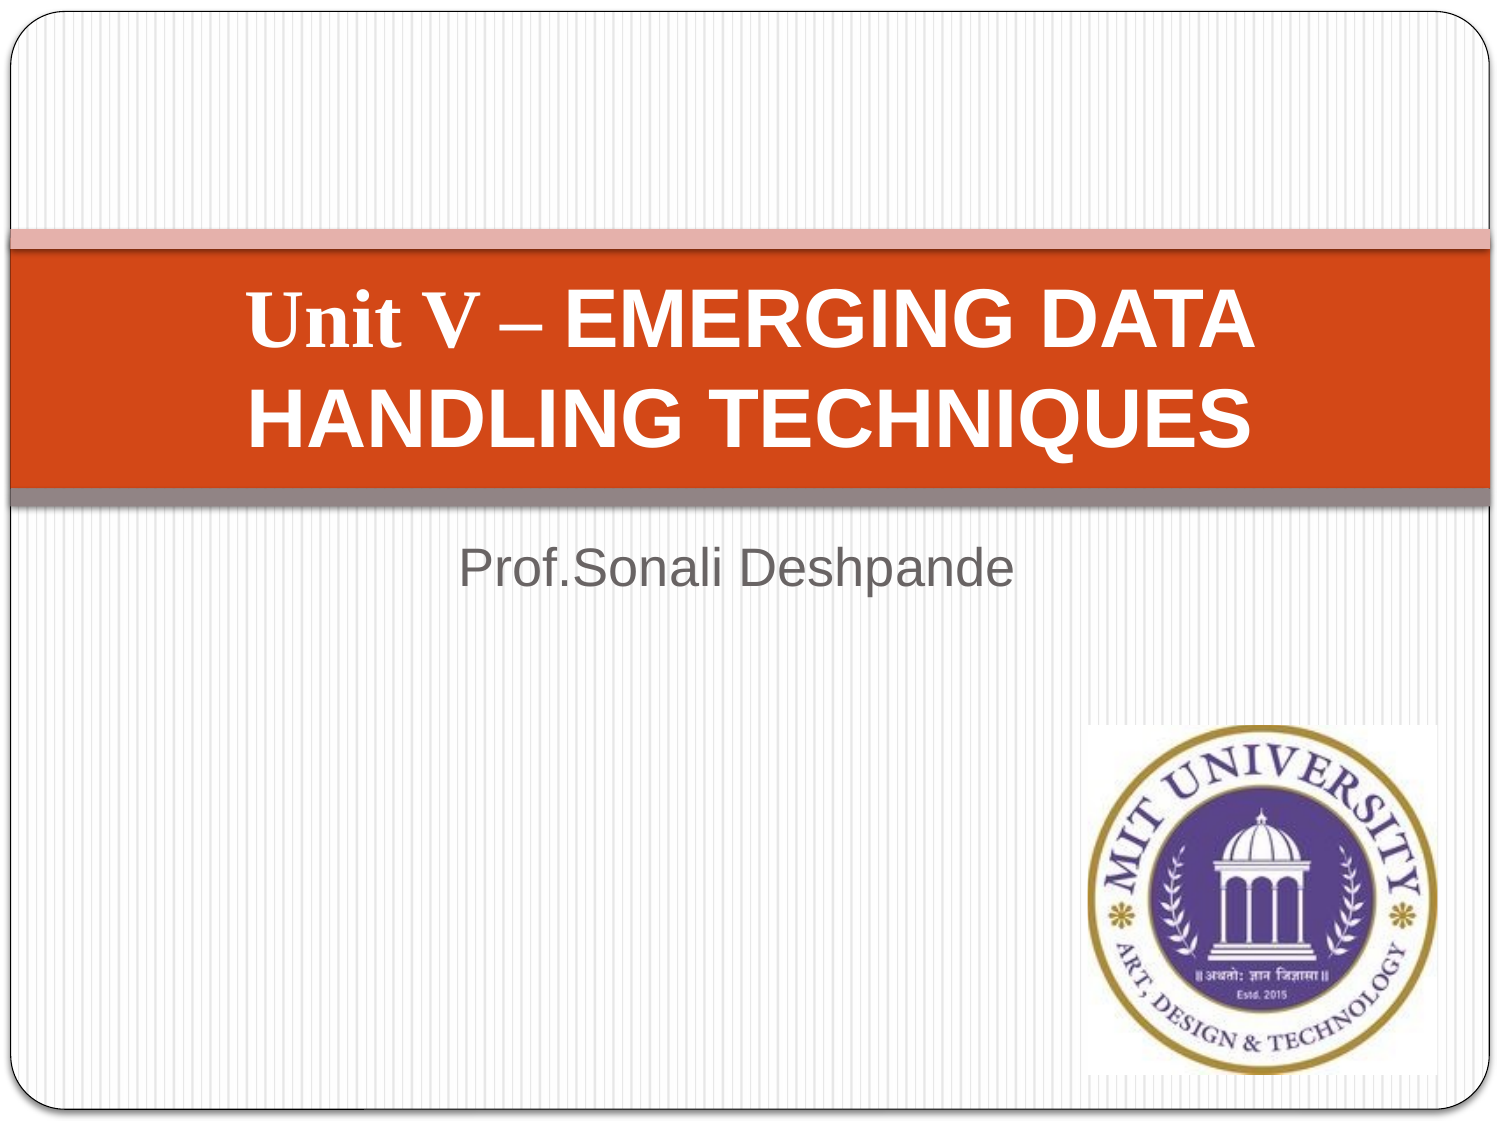

# Unit V – EMERGING DATA HANDLING TECHNIQUES
Prof.Sonali Deshpande